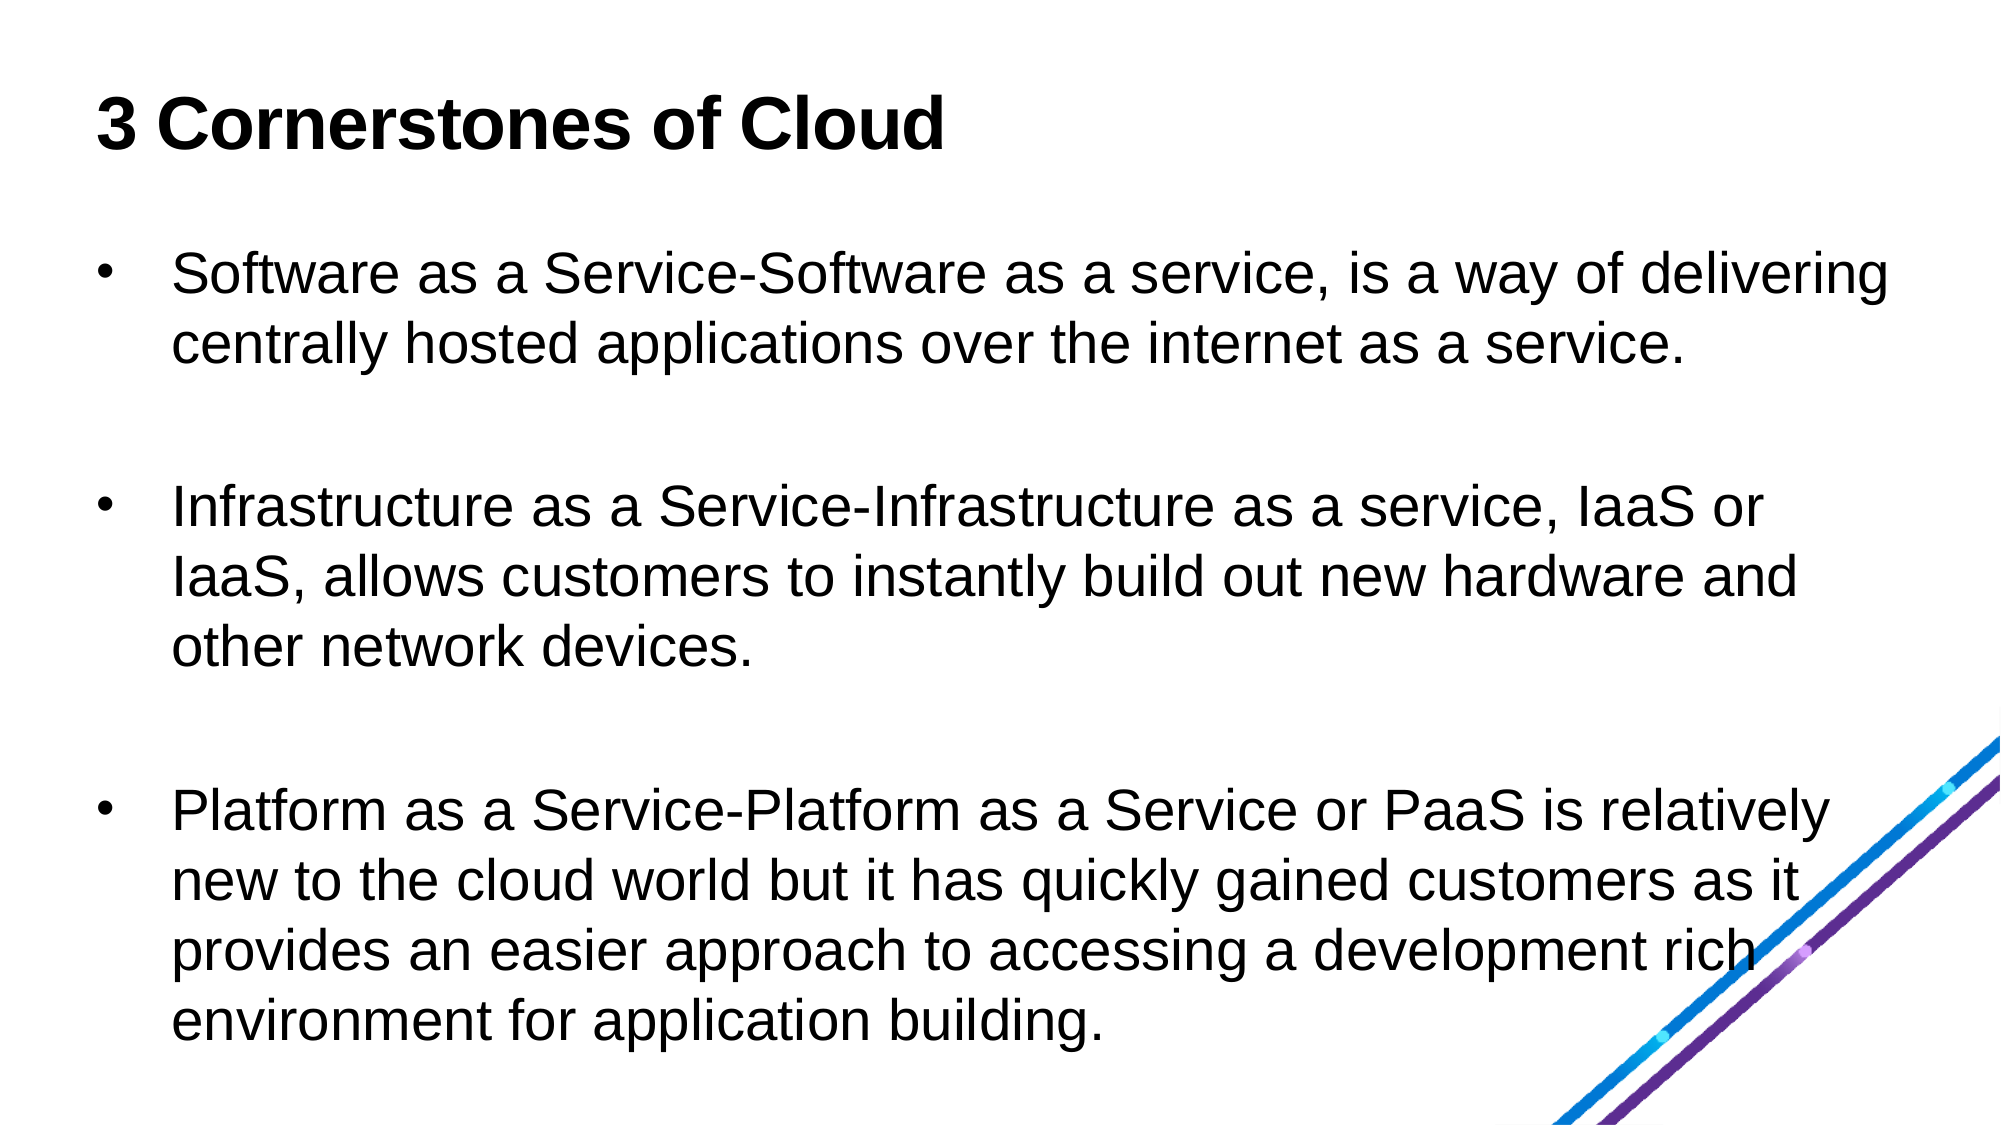

# 3 Cornerstones of Cloud
Software as a Service-Software as a service, is a way of delivering centrally hosted applications over the internet as a service.

Infrastructure as a Service-Infrastructure as a service, IaaS or IaaS, allows customers to instantly build out new hardware and other network devices.

Platform as a Service-Platform as a Service or PaaS is relatively new to the cloud world but it has quickly gained customers as it provides an easier approach to accessing a development rich environment for application building.